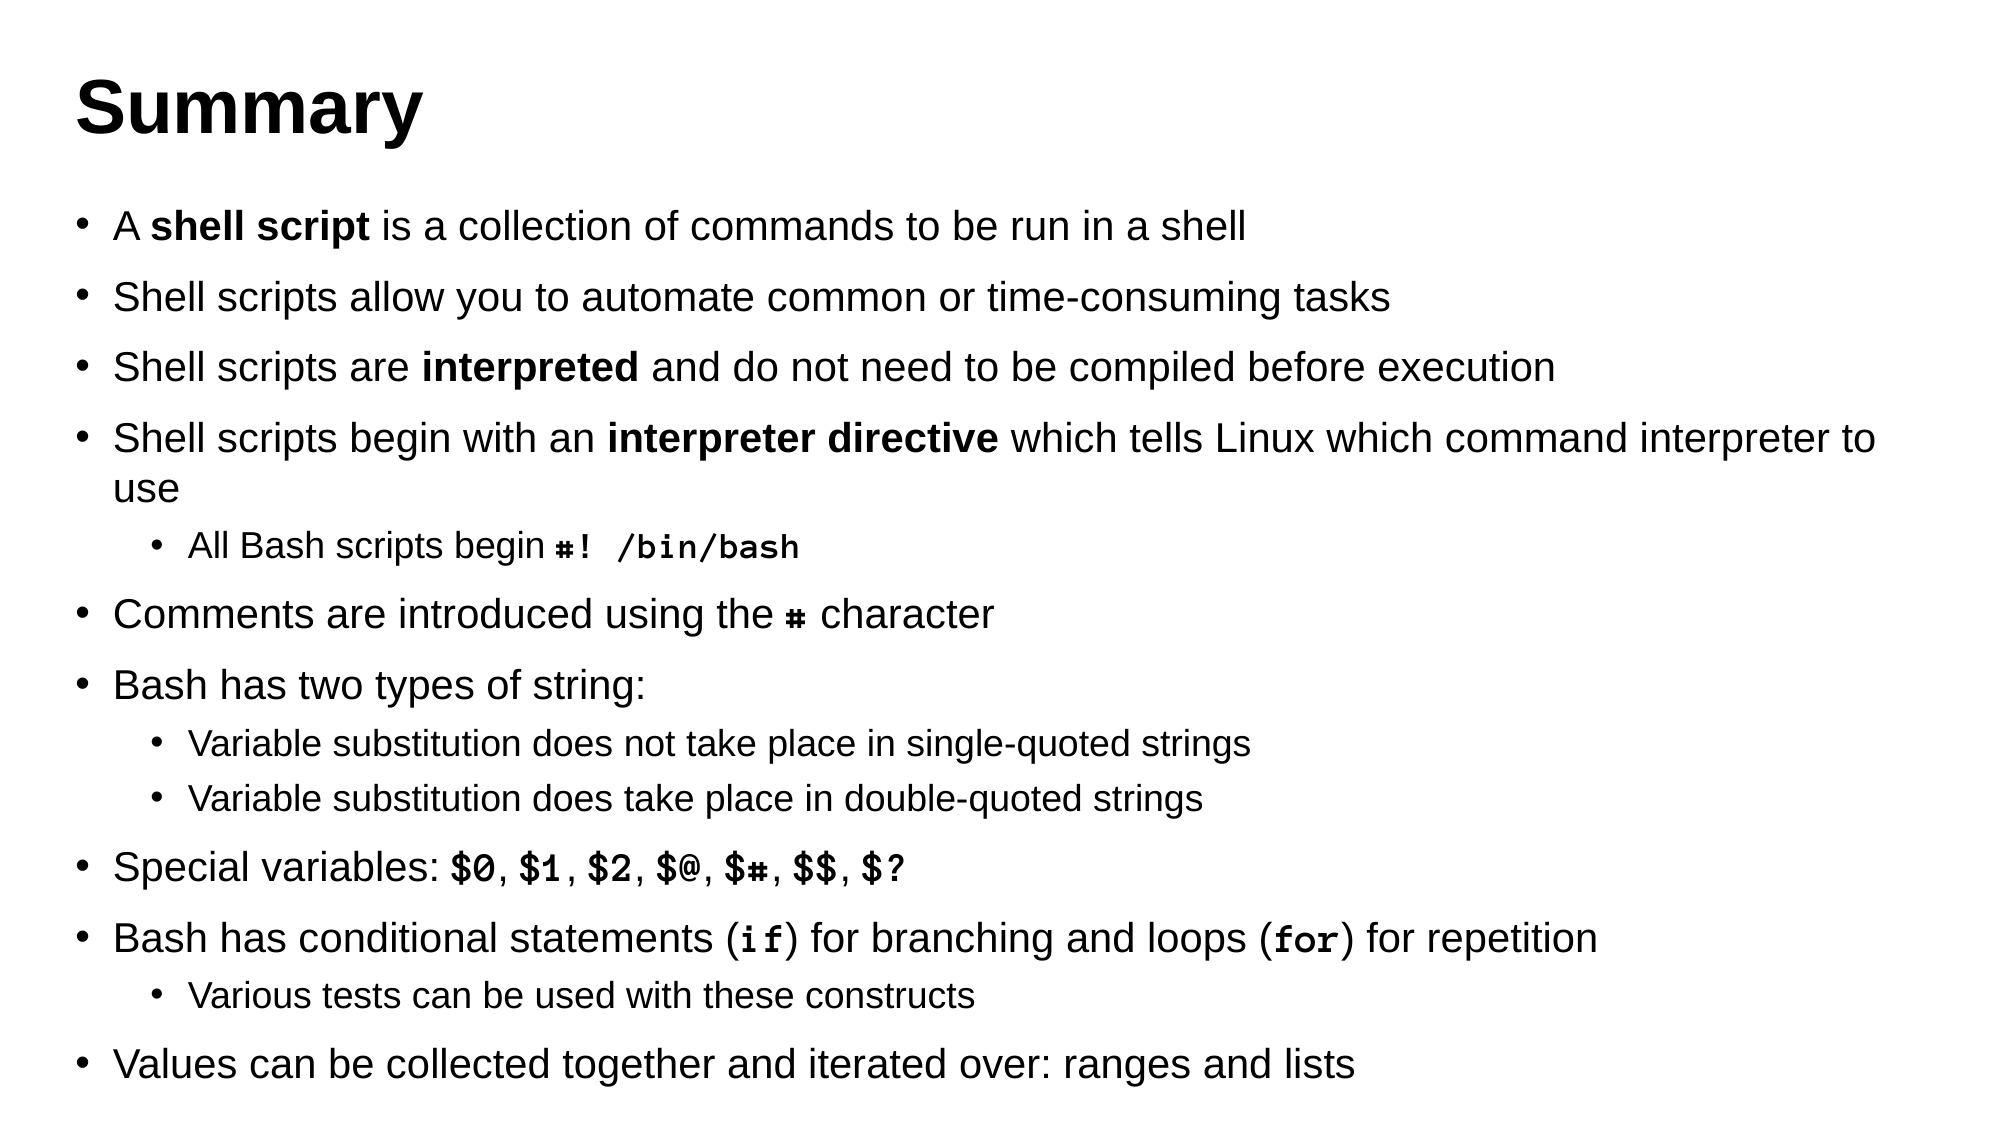

# Summary
A shell script is a collection of commands to be run in a shell
Shell scripts allow you to automate common or time-consuming tasks
Shell scripts are interpreted and do not need to be compiled before execution
Shell scripts begin with an interpreter directive which tells Linux which command interpreter to use
All Bash scripts begin #! /bin/bash
Comments are introduced using the # character
Bash has two types of string:
Variable substitution does not take place in single-quoted strings
Variable substitution does take place in double-quoted strings
Special variables: $0, $1, $2, $@, $#, $$, $?
Bash has conditional statements (if) for branching and loops (for) for repetition
Various tests can be used with these constructs
Values can be collected together and iterated over: ranges and lists